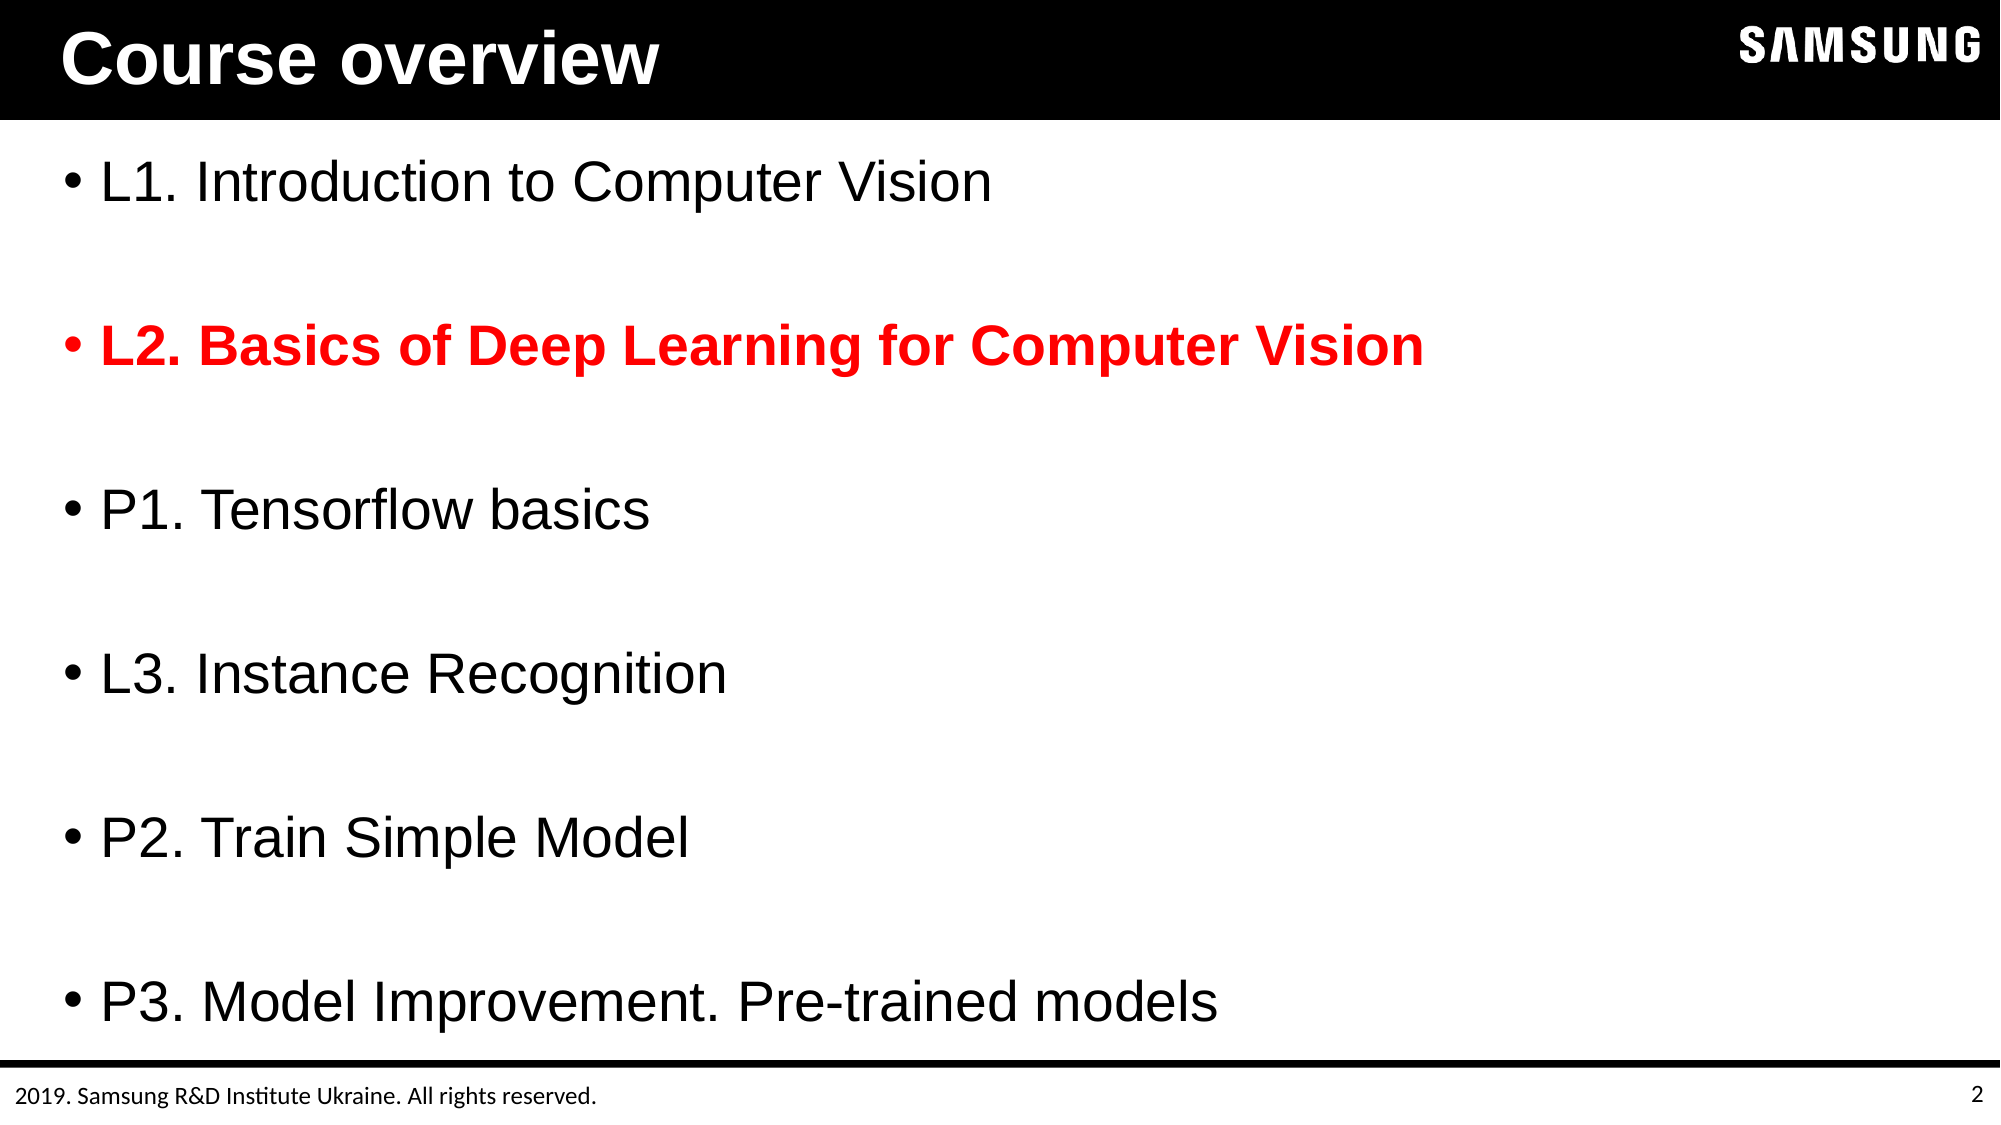

# Course overview
L1. Introduction to Computer Vision

L2. Basics of Deep Learning for Computer Vision

P1. Tensorflow basics

L3. Instance Recognition

P2. Train Simple Model

P3. Model Improvement. Pre-trained models
2
2019. Samsung R&D Institute Ukraine. All rights reserved.